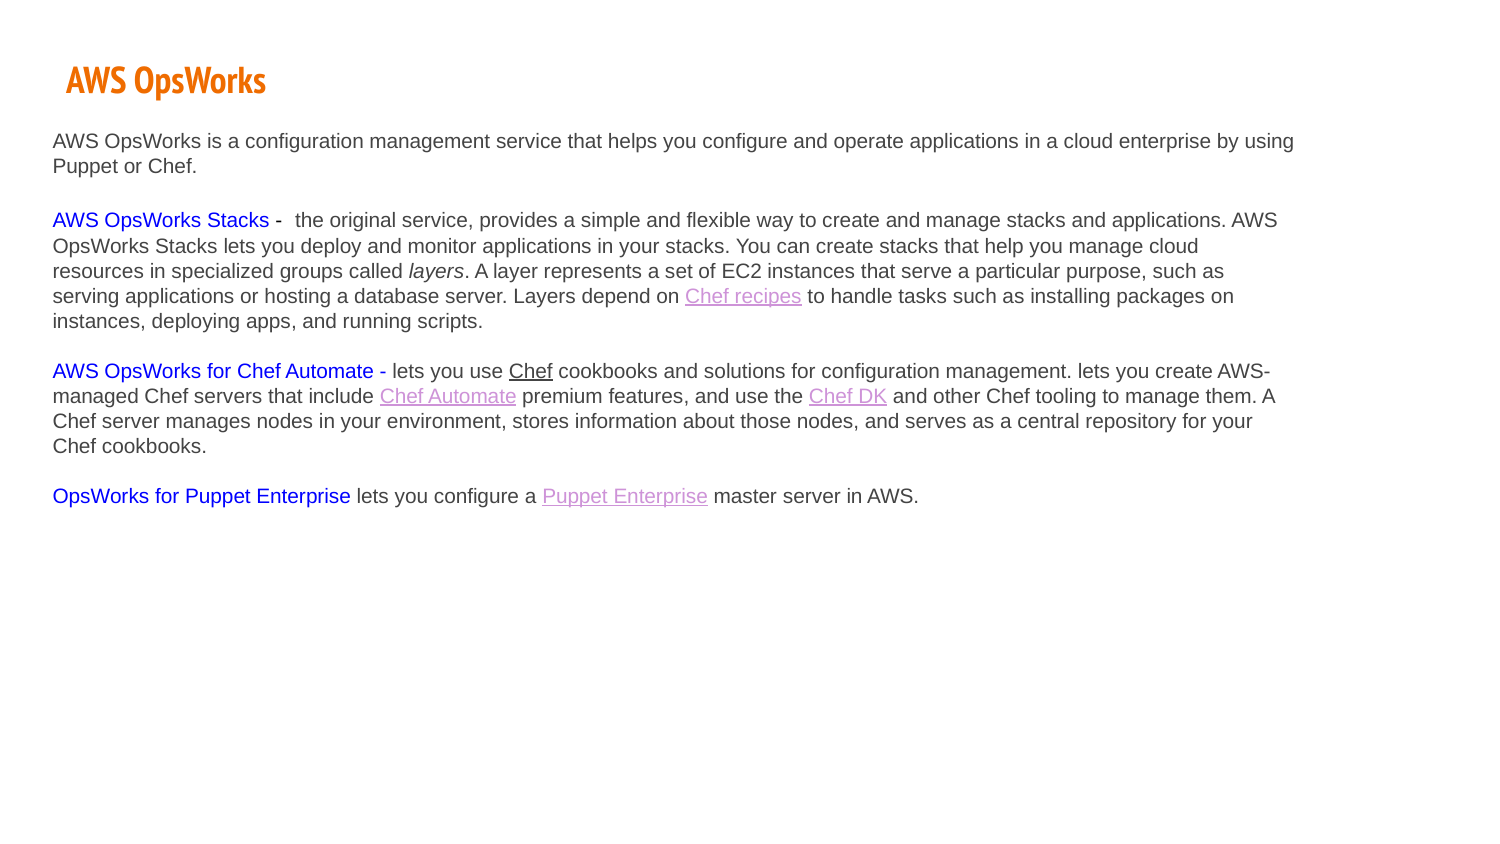

AWS OpsWorks

AWS OpsWorks is a configuration management service that helps you configure and operate applications in a cloud enterprise by using Puppet or Chef.

AWS OpsWorks Stacks -  the original service, provides a simple and flexible way to create and manage stacks and applications. AWS OpsWorks Stacks lets you deploy and monitor applications in your stacks. You can create stacks that help you manage cloud resources in specialized groups called layers. A layer represents a set of EC2 instances that serve a particular purpose, such as serving applications or hosting a database server. Layers depend on Chef recipes to handle tasks such as installing packages on instances, deploying apps, and running scripts.

AWS OpsWorks for Chef Automate - lets you use Chef cookbooks and solutions for configuration management. lets you create AWS-managed Chef servers that include Chef Automate premium features, and use the Chef DK and other Chef tooling to manage them. A Chef server manages nodes in your environment, stores information about those nodes, and serves as a central repository for your Chef cookbooks.

OpsWorks for Puppet Enterprise lets you configure a Puppet Enterprise master server in AWS.